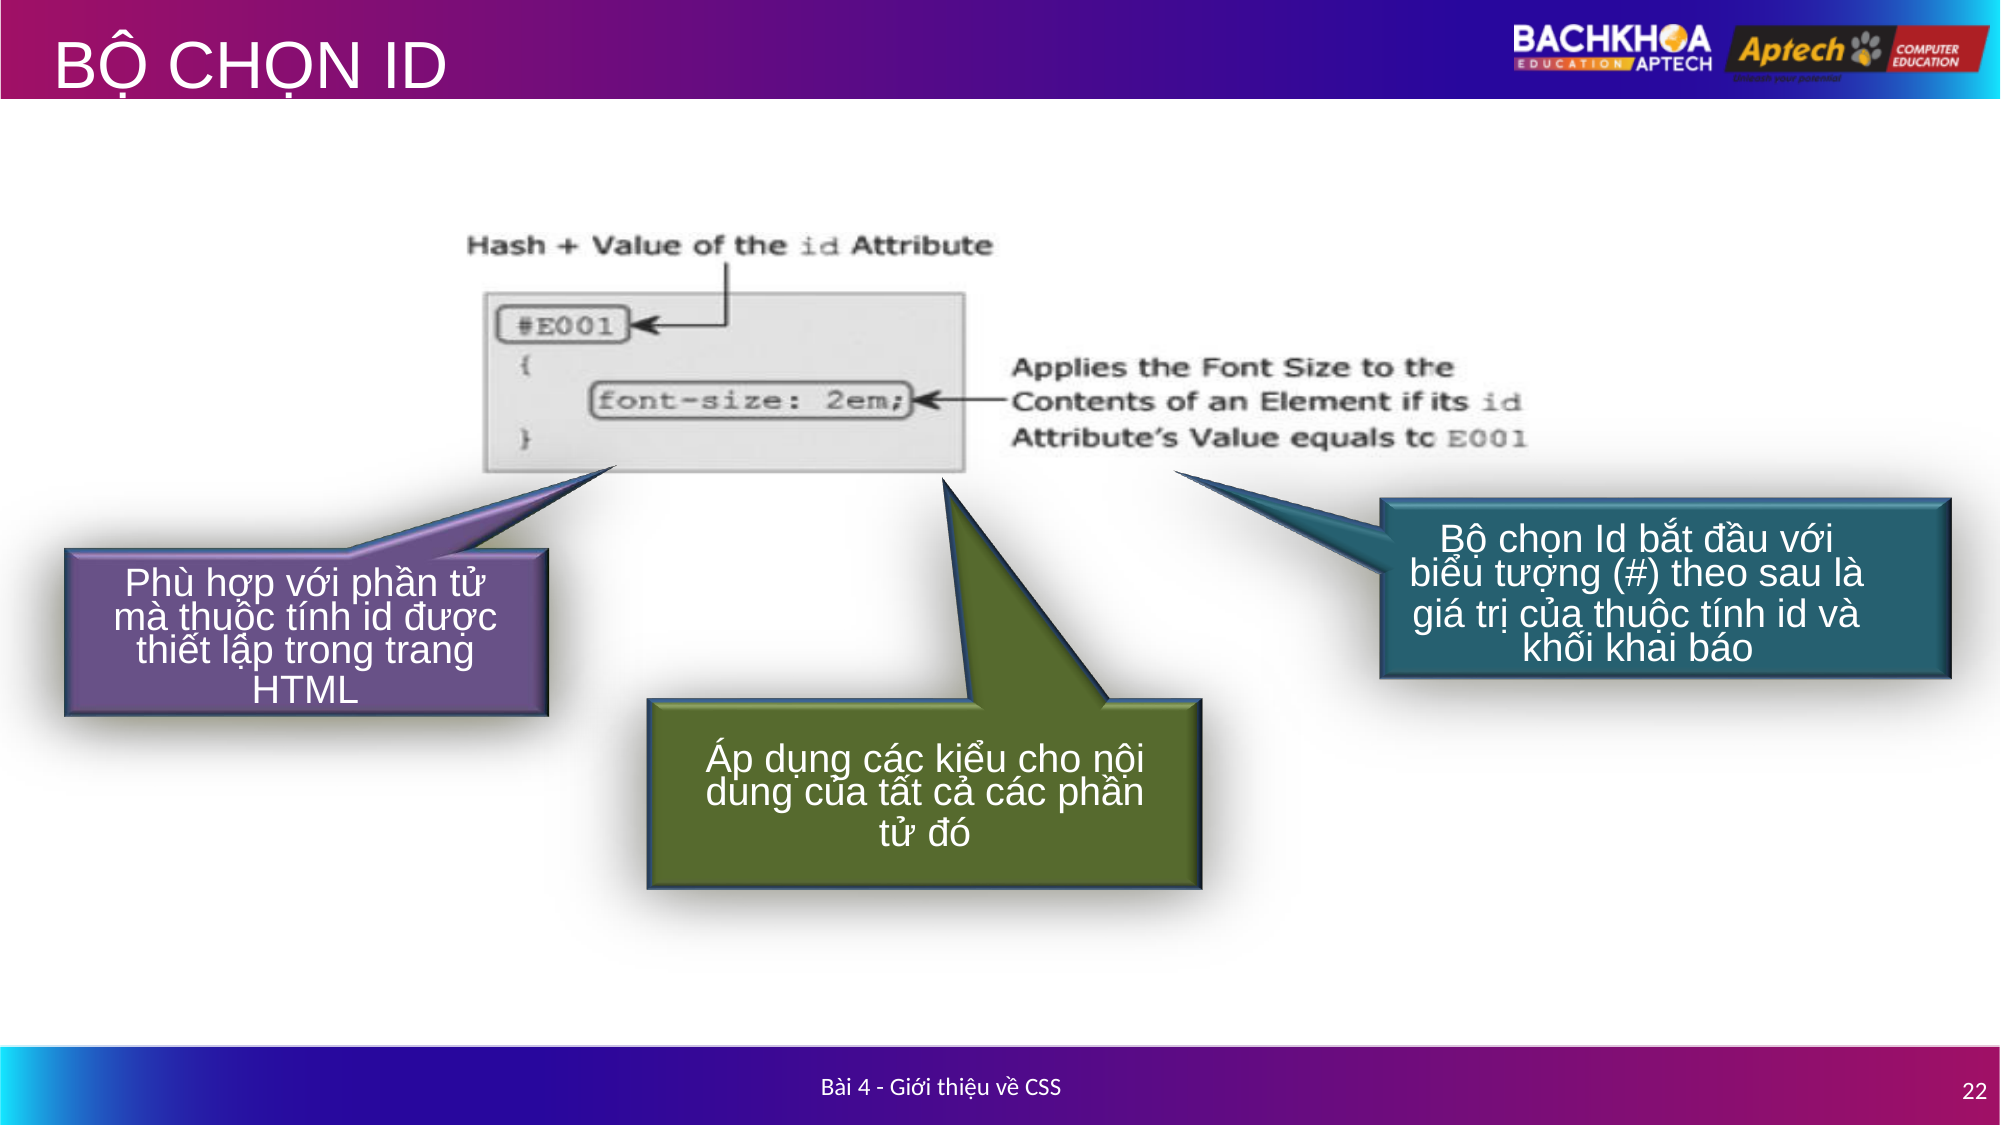

# BỘ CHỌN ID

Bộ chọn Id bắt đầu với
biểu tượng (#) theo sau là
giá trị của thuộc tính id và  khối khai báo
Phù hợp với phần tử
mà thuộc tính id được
thiết lập trong trang
HTML
Áp dụng các kiểu cho nội
dung của tất cả các phần
tử đó
Bài 4 - Giới thiệu về CSS
22